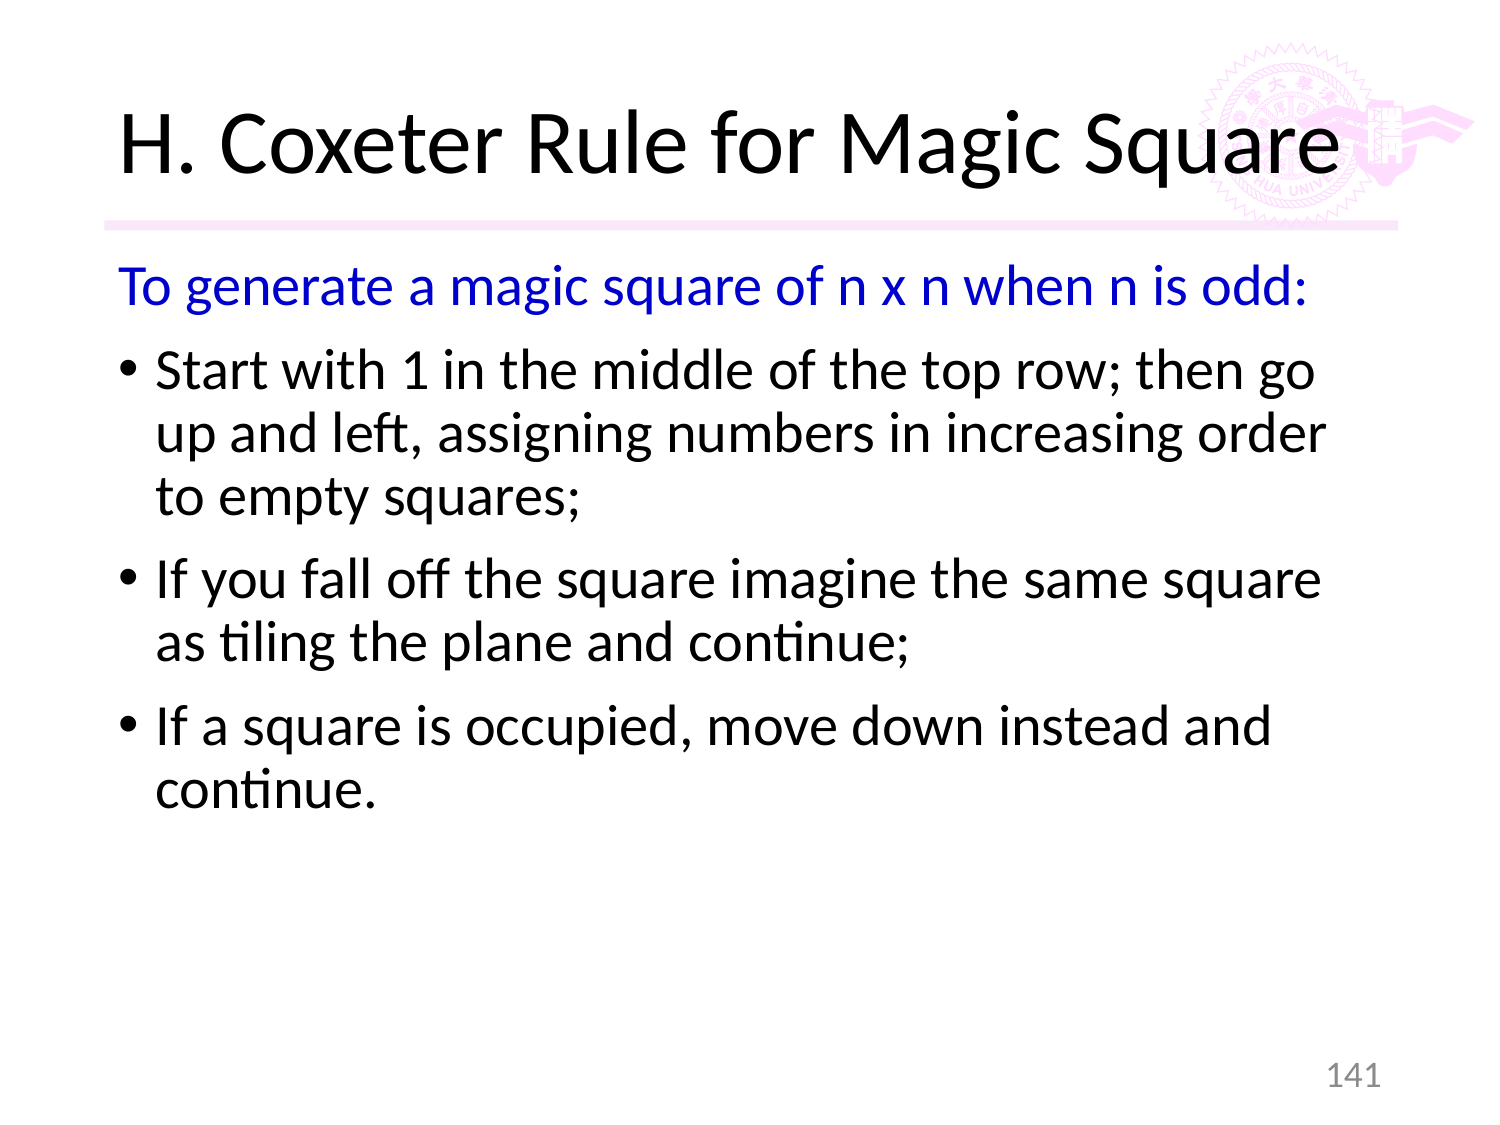

# H. Coxeter Rule for Magic Square
To generate a magic square of n x n when n is odd:
Start with 1 in the middle of the top row; then go up and left, assigning numbers in increasing order to empty squares;
If you fall off the square imagine the same square as tiling the plane and continue;
If a square is occupied, move down instead and continue.
141